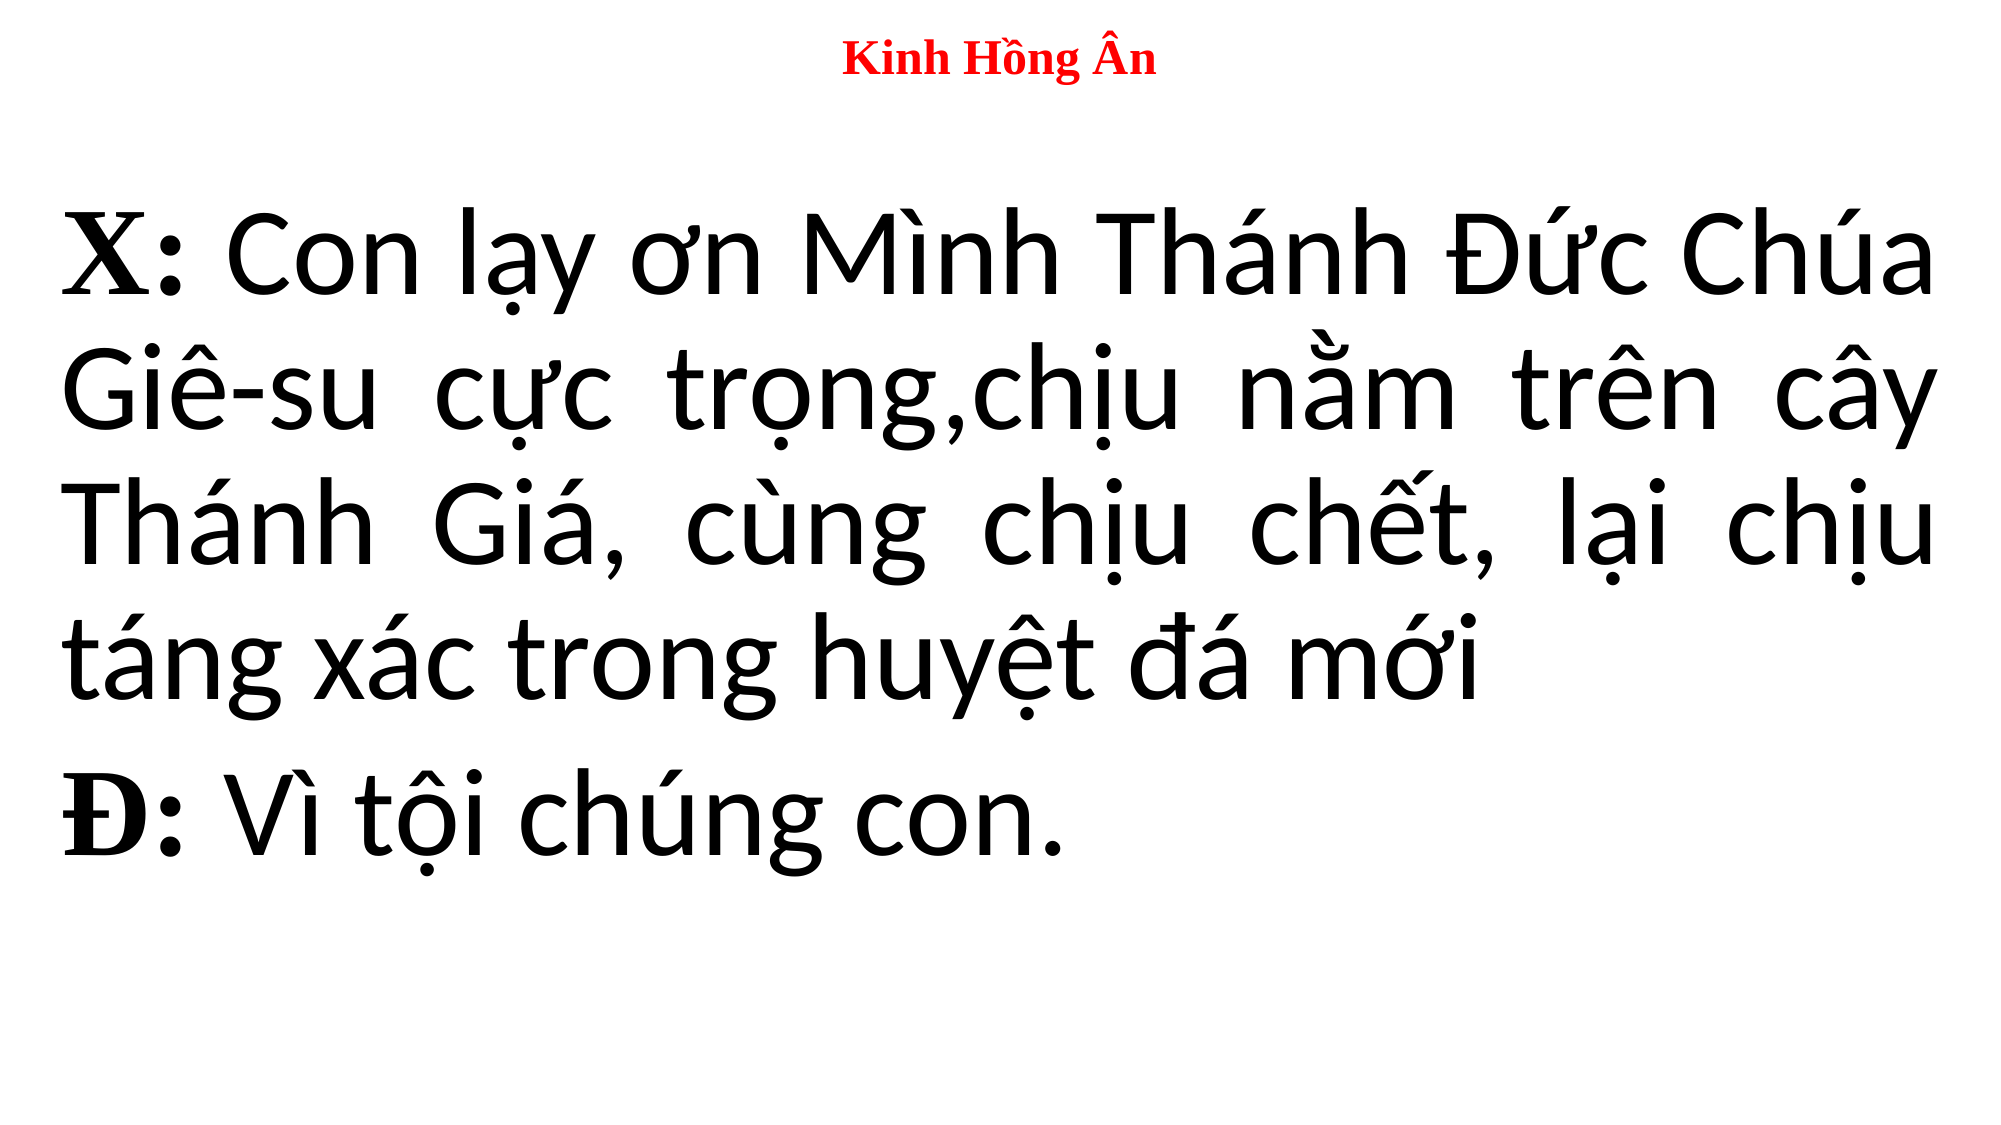

# Kinh Hồng Ân
X: Con lạy ơn Mình Thánh Đức Chúa Giê-su cực trọng,chịu nằm trên cây Thánh Giá, cùng chịu chết, lại chịu táng xác trong huyệt đá mới
Đ: Vì tội chúng con.